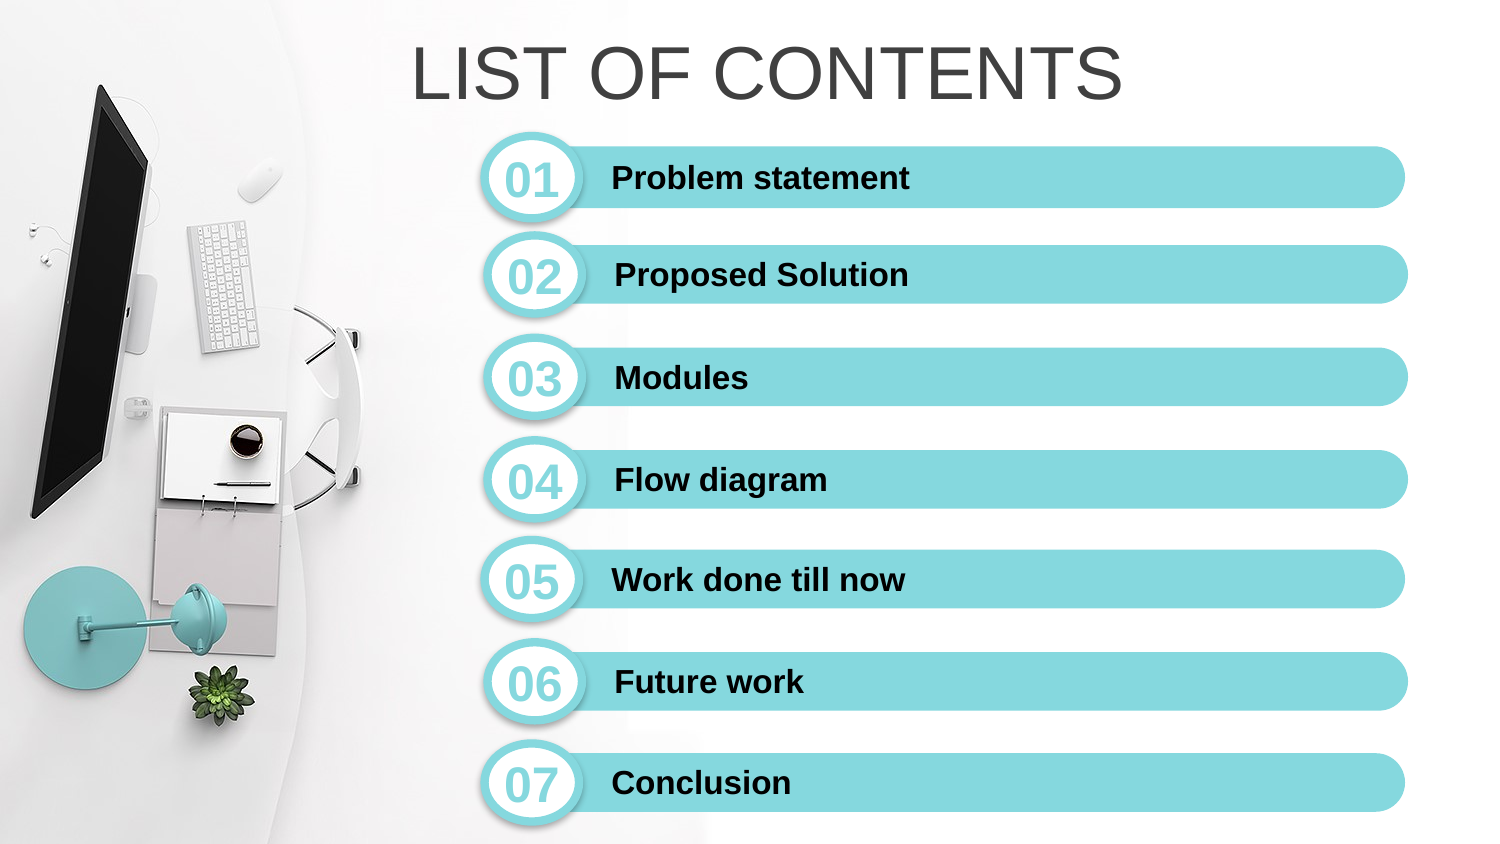

LIST OF CONTENTS

Problem statement
01

Proposed Solution
02

Modules
03

Flow diagram
04

Work done till now
05

Future work
06

07
Conclusion